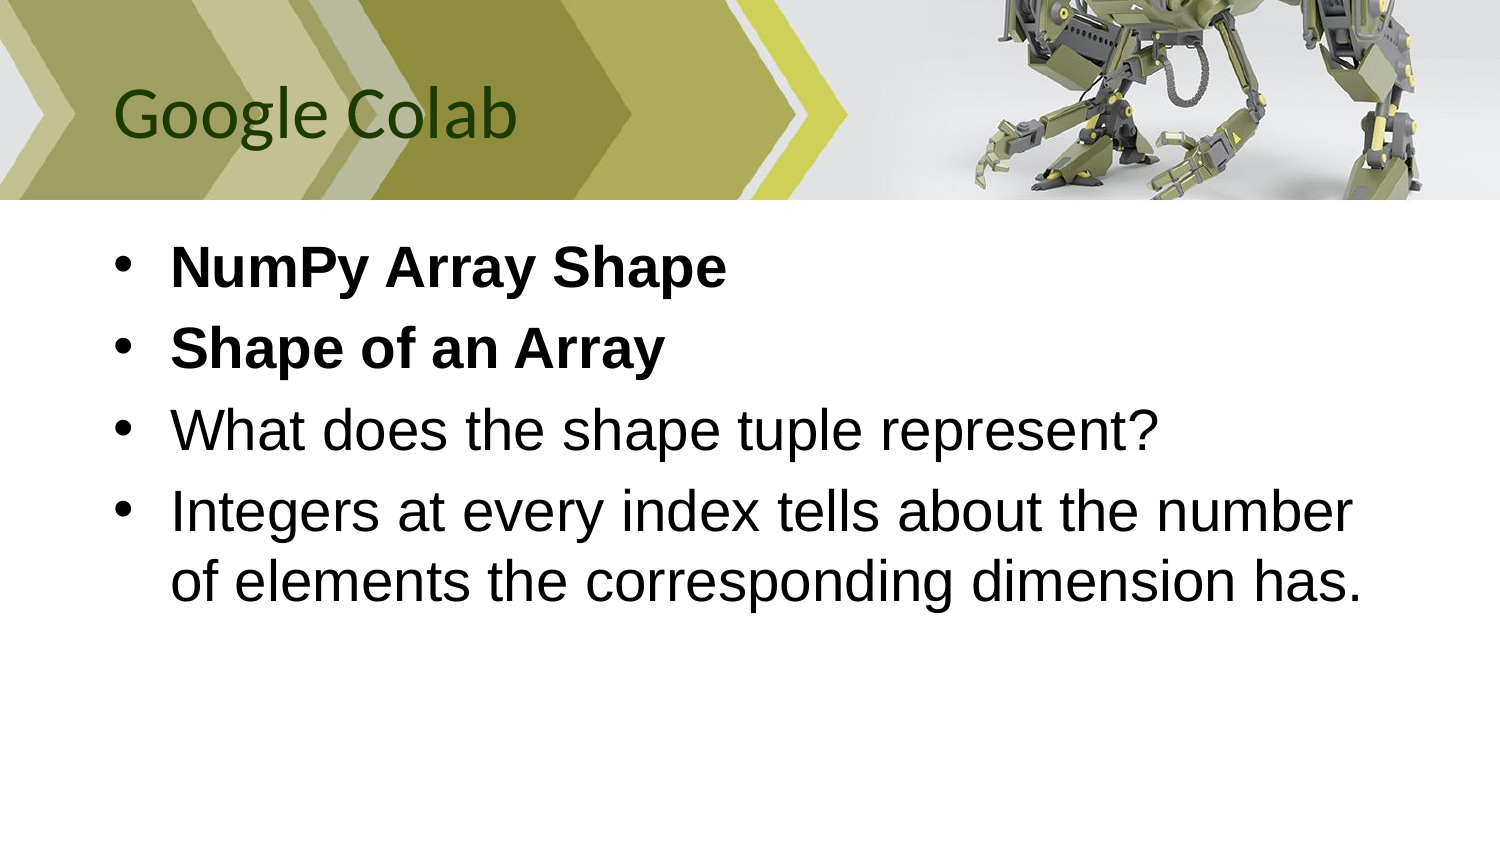

# Google Colab
NumPy Array Shape
Shape of an Array
What does the shape tuple represent?
Integers at every index tells about the number of elements the corresponding dimension has.